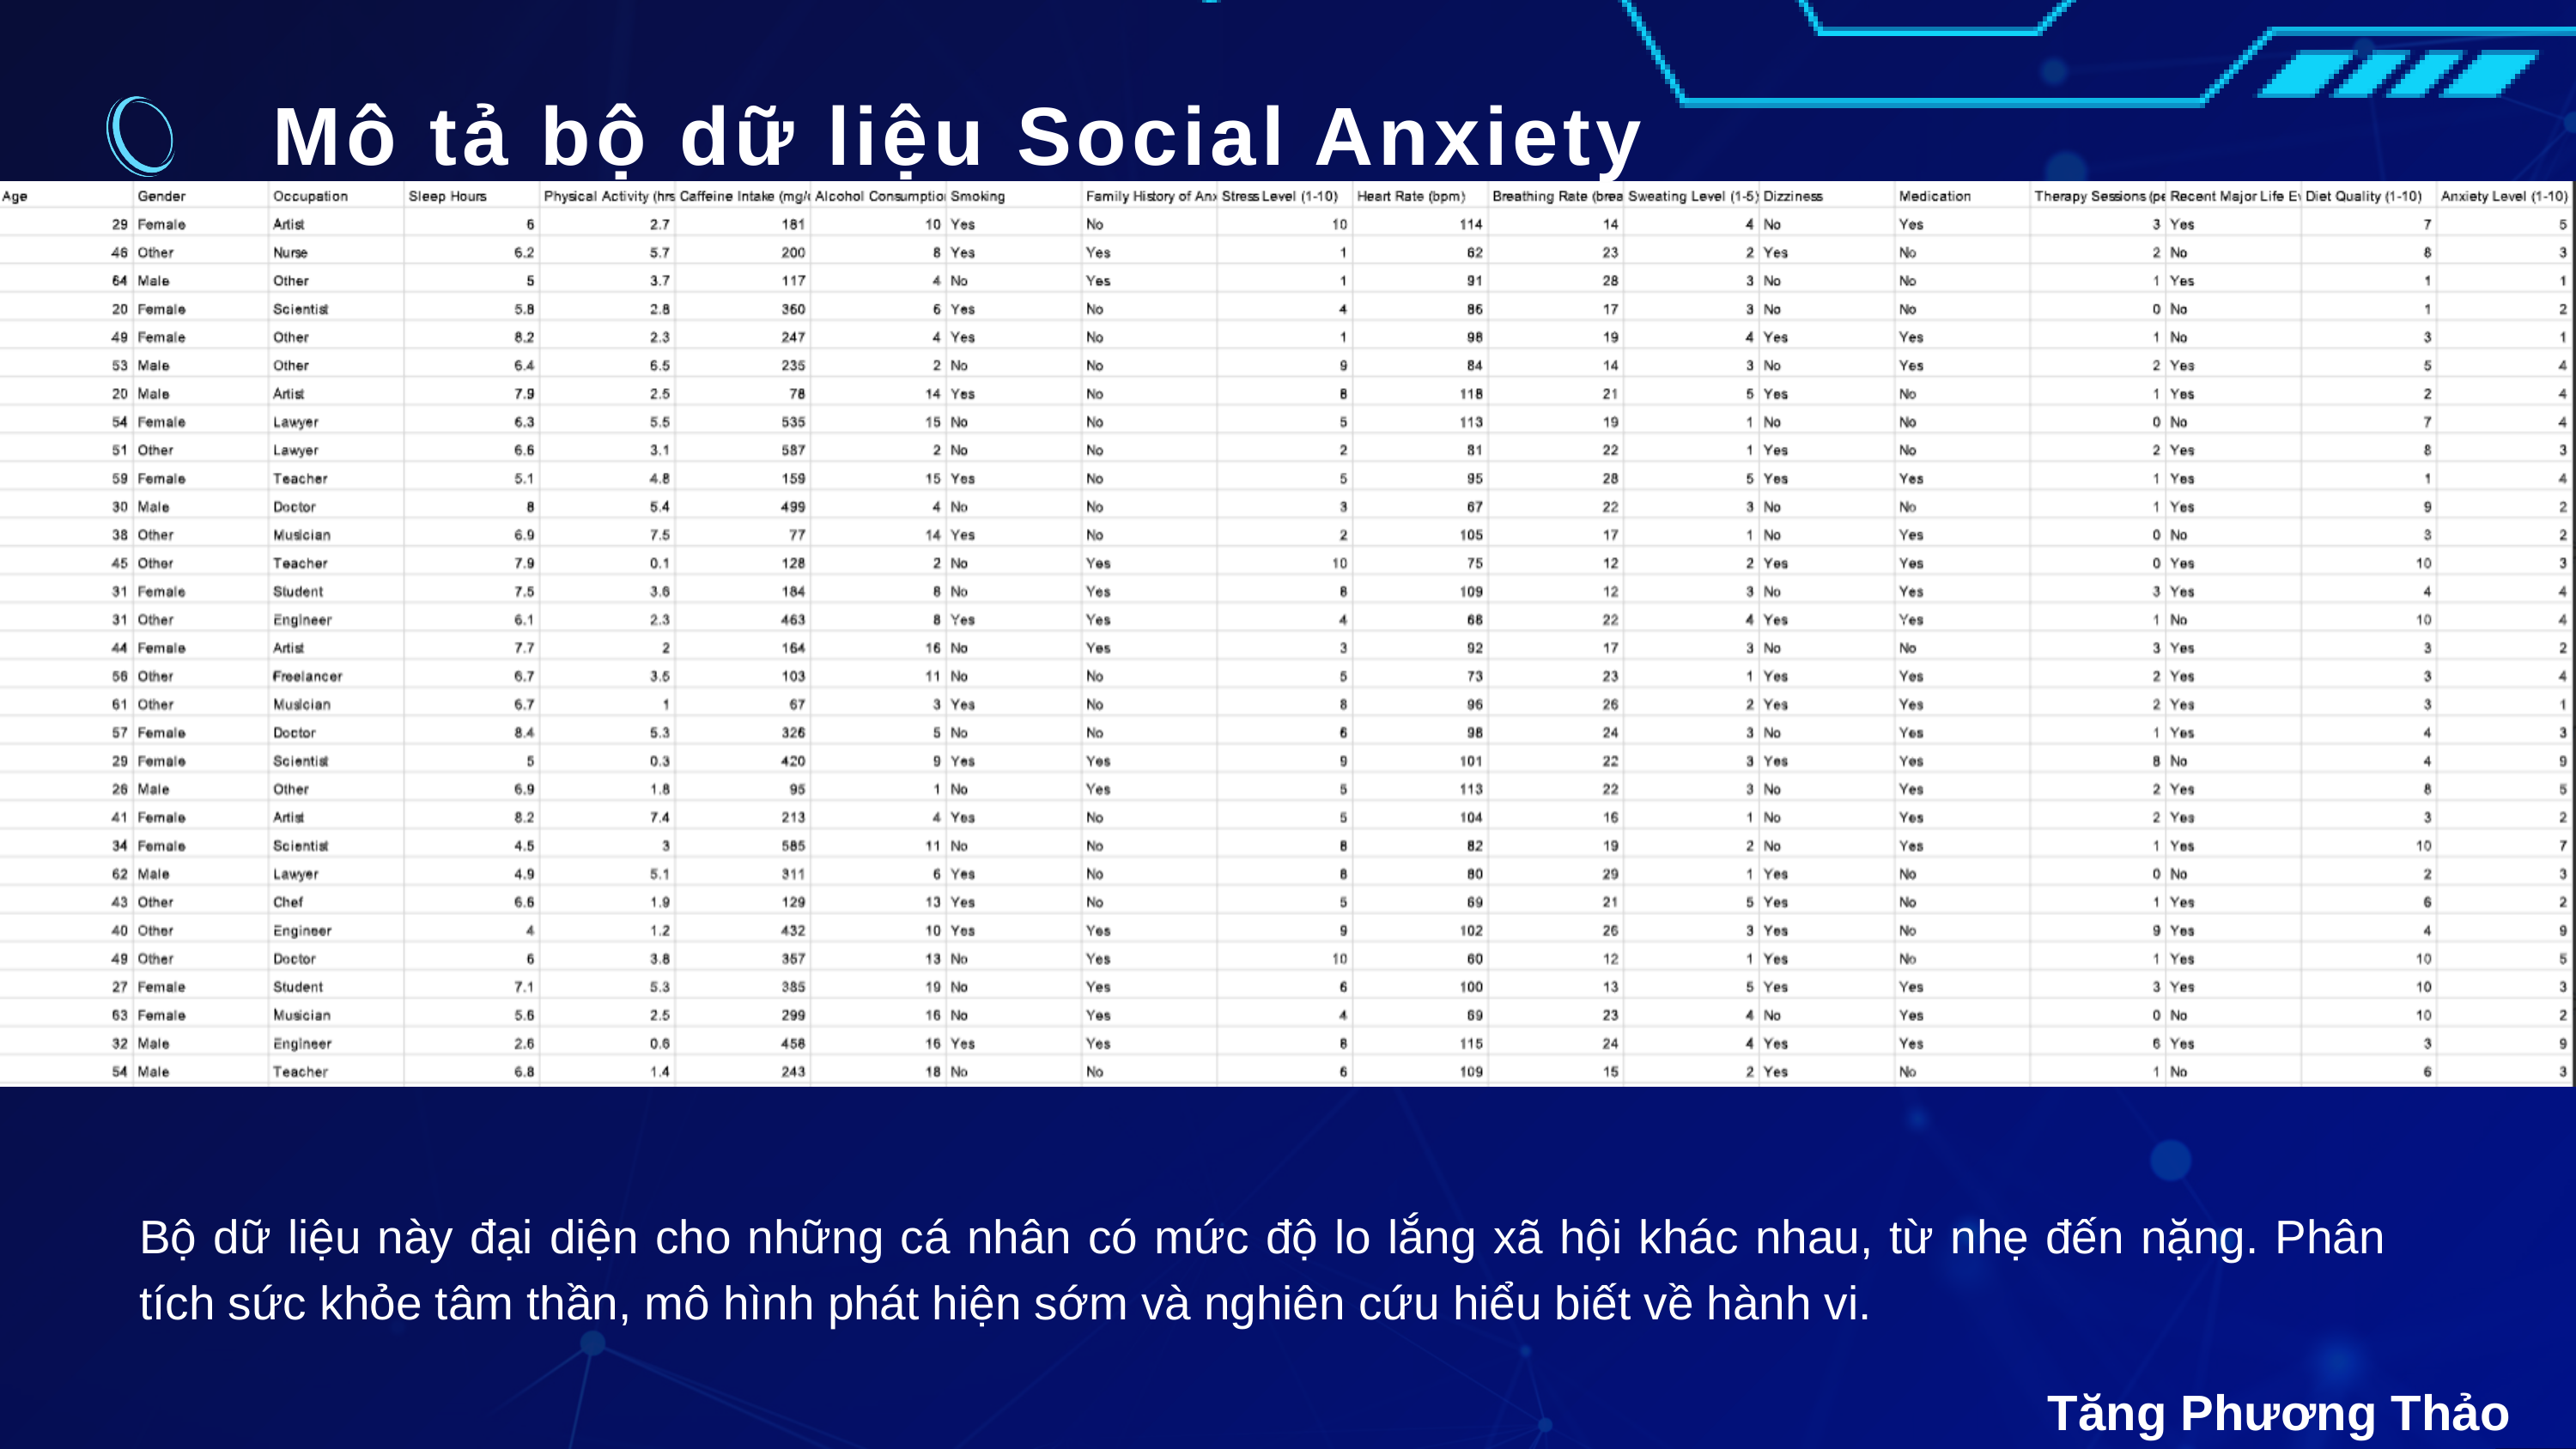

Mô tả bộ dữ liệu Social Anxiety

Bộ dữ liệu này đại diện cho những cá nhân có mức độ lo lắng xã hội khác nhau, từ nhẹ đến nặng. Phân tích sức khỏe tâm thần, mô hình phát hiện sớm và nghiên cứu hiểu biết về hành vi.
Tăng Phương Thảo